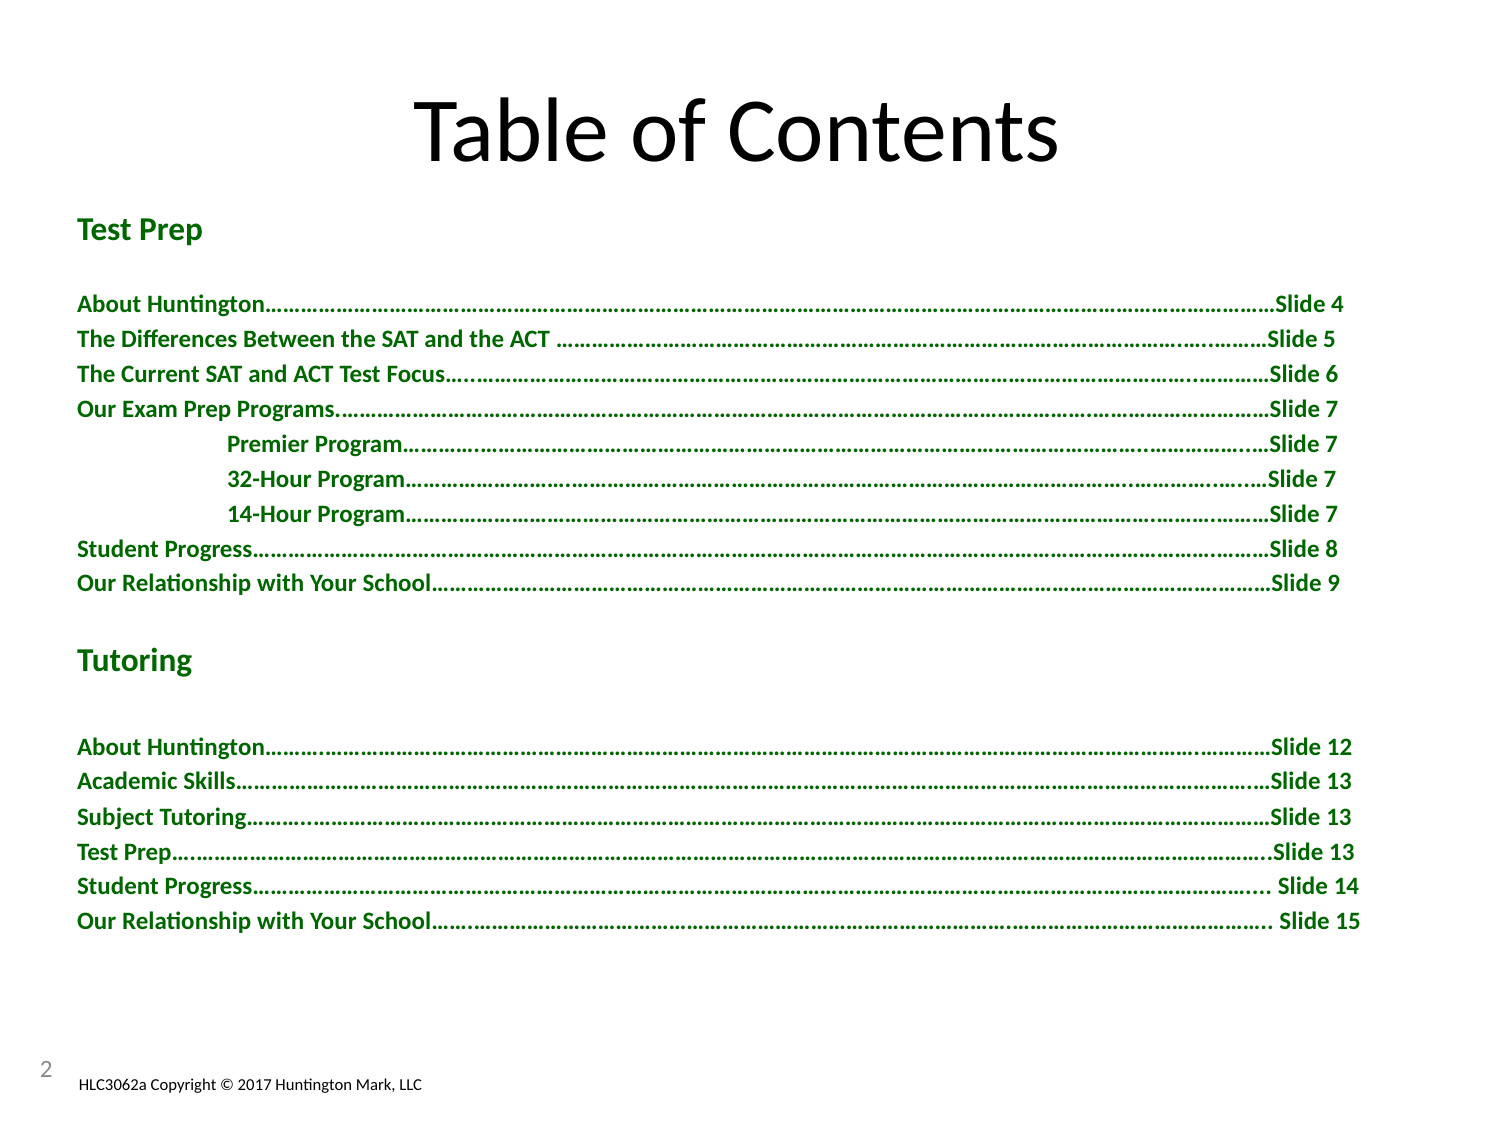

Table of Contents
Test Prep

About Huntington………………………………………………………………………………………………………………………………………………………Slide 4
The Differences Between the SAT and the ACT …………………………………………………………………………………………….…..………Slide 5
The Current SAT and ACT Test Focus…..…………………………………………………………………………………………………………..…………Slide 6
Our Exam Prep Programs.……………………………………………………………………………………………………………….…………………………Slide 7
	Premier Program………….…………………………………………………………………………………………………..……………..…Slide 7
	32-Hour Program……………………….…………………………………………………………………………………..…………..…..…Slide 7
	14-Hour Program……………………………………………………………………………………………………………….……….………Slide 7
Student Progress……………………………………………………………………………………………………………………………………………….………Slide 8
Our Relationship with Your School…………………………………………………………………………………………………………………….………Slide 9

Tutoring

About Huntington……….………………………………………………………………………………………………………………………………….…………Slide 12
Academic Skills……………………………………………………………………………………………………………………………………………………….…Slide 13
Subject Tutoring………..………………………………………………………………………………………………………………………………………………Slide 13
Test Prep….………………………………………………………………………………………………………………………………………………………………..Slide 13
Student Progress…………………………………………………………………………………………………………………………………………………….... Slide 14
Our Relationship with Your School…….……………………………………………………………………………….…………………………………….. Slide 15

2
HLC3062a Copyright © 2017 Huntington Mark, LLC